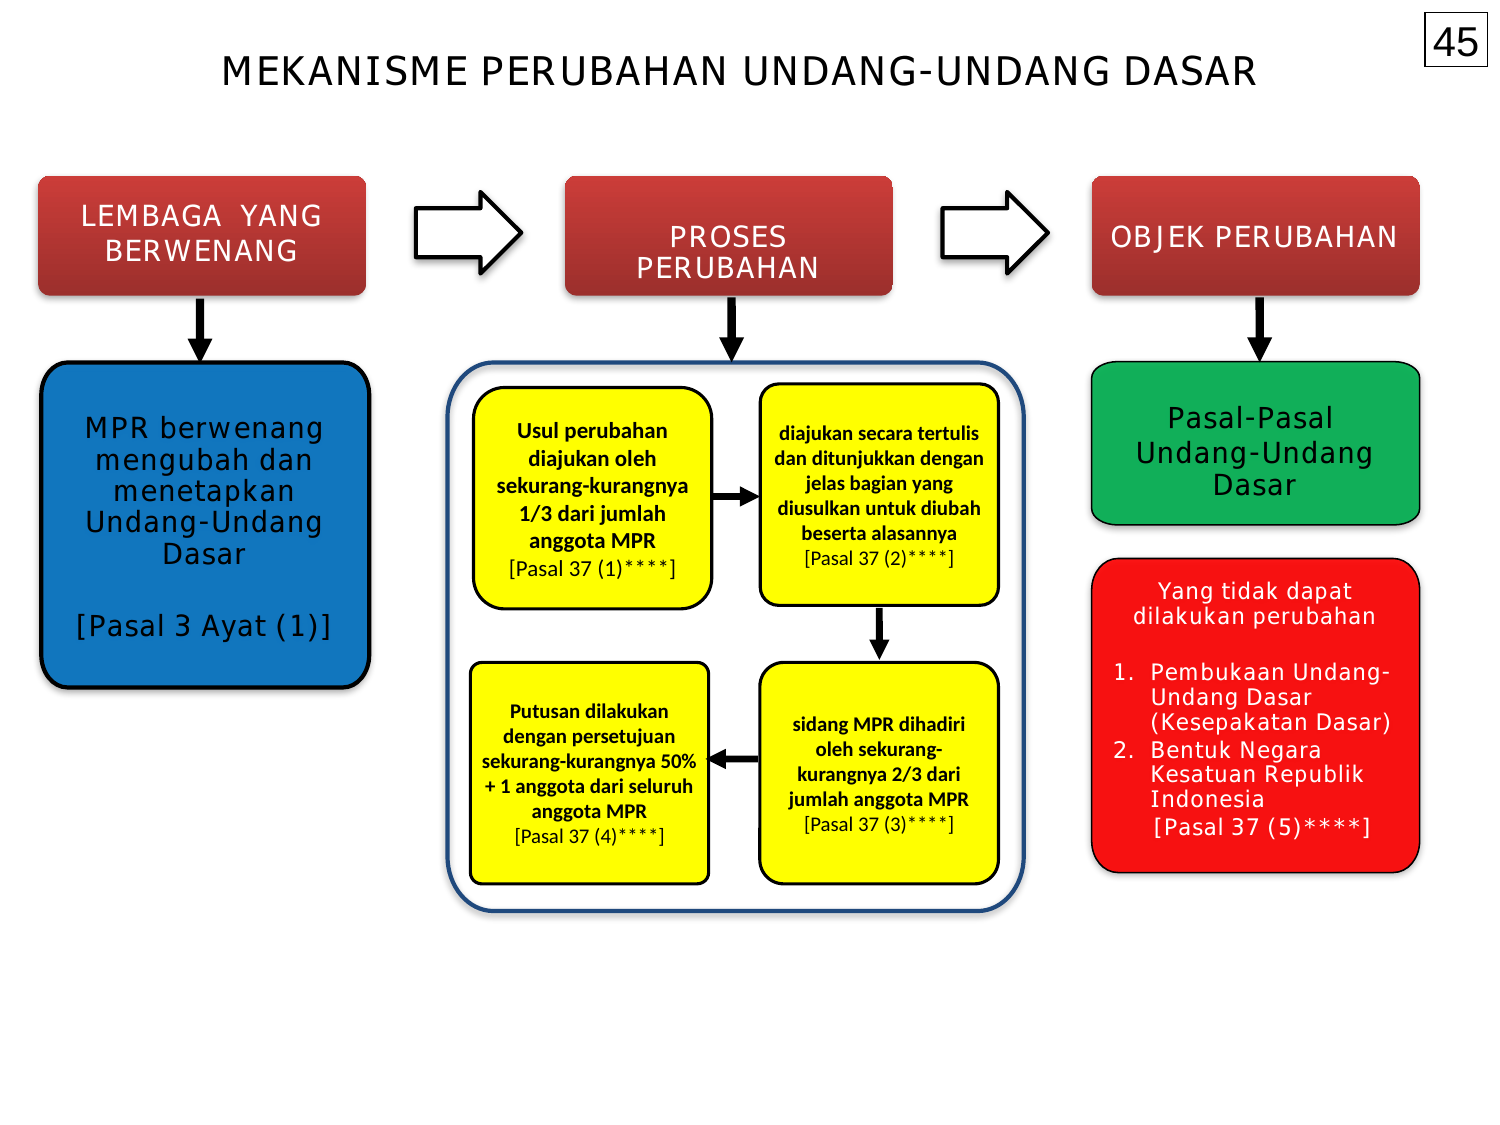

45
MEKANISME PERUBAHAN UNDANG-UNDANG DASAR

LEMBAGA  YANG BERWENANG

PROSES PERUBAHAN

OBJEK PERUBAHAN

Pasal-Pasal
Undang-Undang Dasar

MPR berwenang mengubah dan menetapkan Undang-Undang Dasar

[Pasal 3 Ayat (1)]

diajukan secara tertulis dan ditunjukkan dengan jelas bagian yang diusulkan untuk diubah beserta alasannya
[Pasal 37 (2)****]
Usul perubahan diajukan oleh sekurang-kurangnya 1/3 dari jumlah
anggota MPR
[Pasal 37 (1)****]

Yang tidak dapat dilakukan perubahan

Pembukaan Undang-Undang Dasar (Kesepakatan Dasar)
Bentuk Negara Kesatuan Republik Indonesia
      [Pasal 37 (5)****]

Putusan dilakukan dengan persetujuan sekurang-kurangnya 50% + 1 anggota dari seluruh anggota MPR
[Pasal 37 (4)****]
sidang MPR dihadiri oleh sekurang-kurangnya 2/3 dari jumlah anggota MPR
[Pasal 37 (3)****]